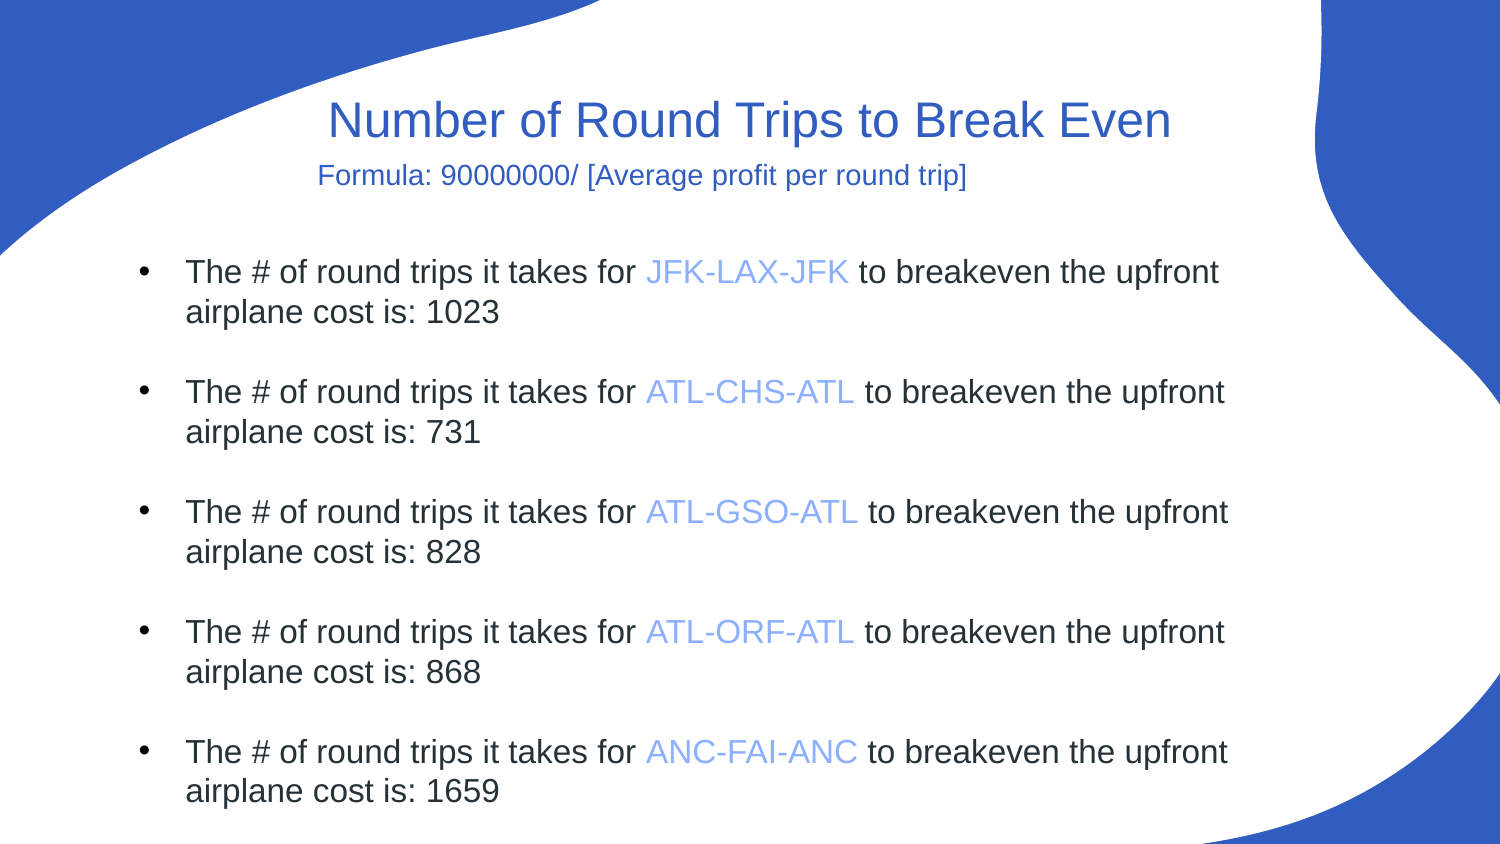

# Number of Round Trips to Break Even
Formula: 90000000/ [Average profit per round trip]
The # of round trips it takes for JFK-LAX-JFK to breakeven the upfront airplane cost is: 1023

The # of round trips it takes for ATL-CHS-ATL to breakeven the upfront airplane cost is: 731

The # of round trips it takes for ATL-GSO-ATL to breakeven the upfront airplane cost is: 828

The # of round trips it takes for ATL-ORF-ATL to breakeven the upfront airplane cost is: 868

The # of round trips it takes for ANC-FAI-ANC to breakeven the upfront airplane cost is: 1659